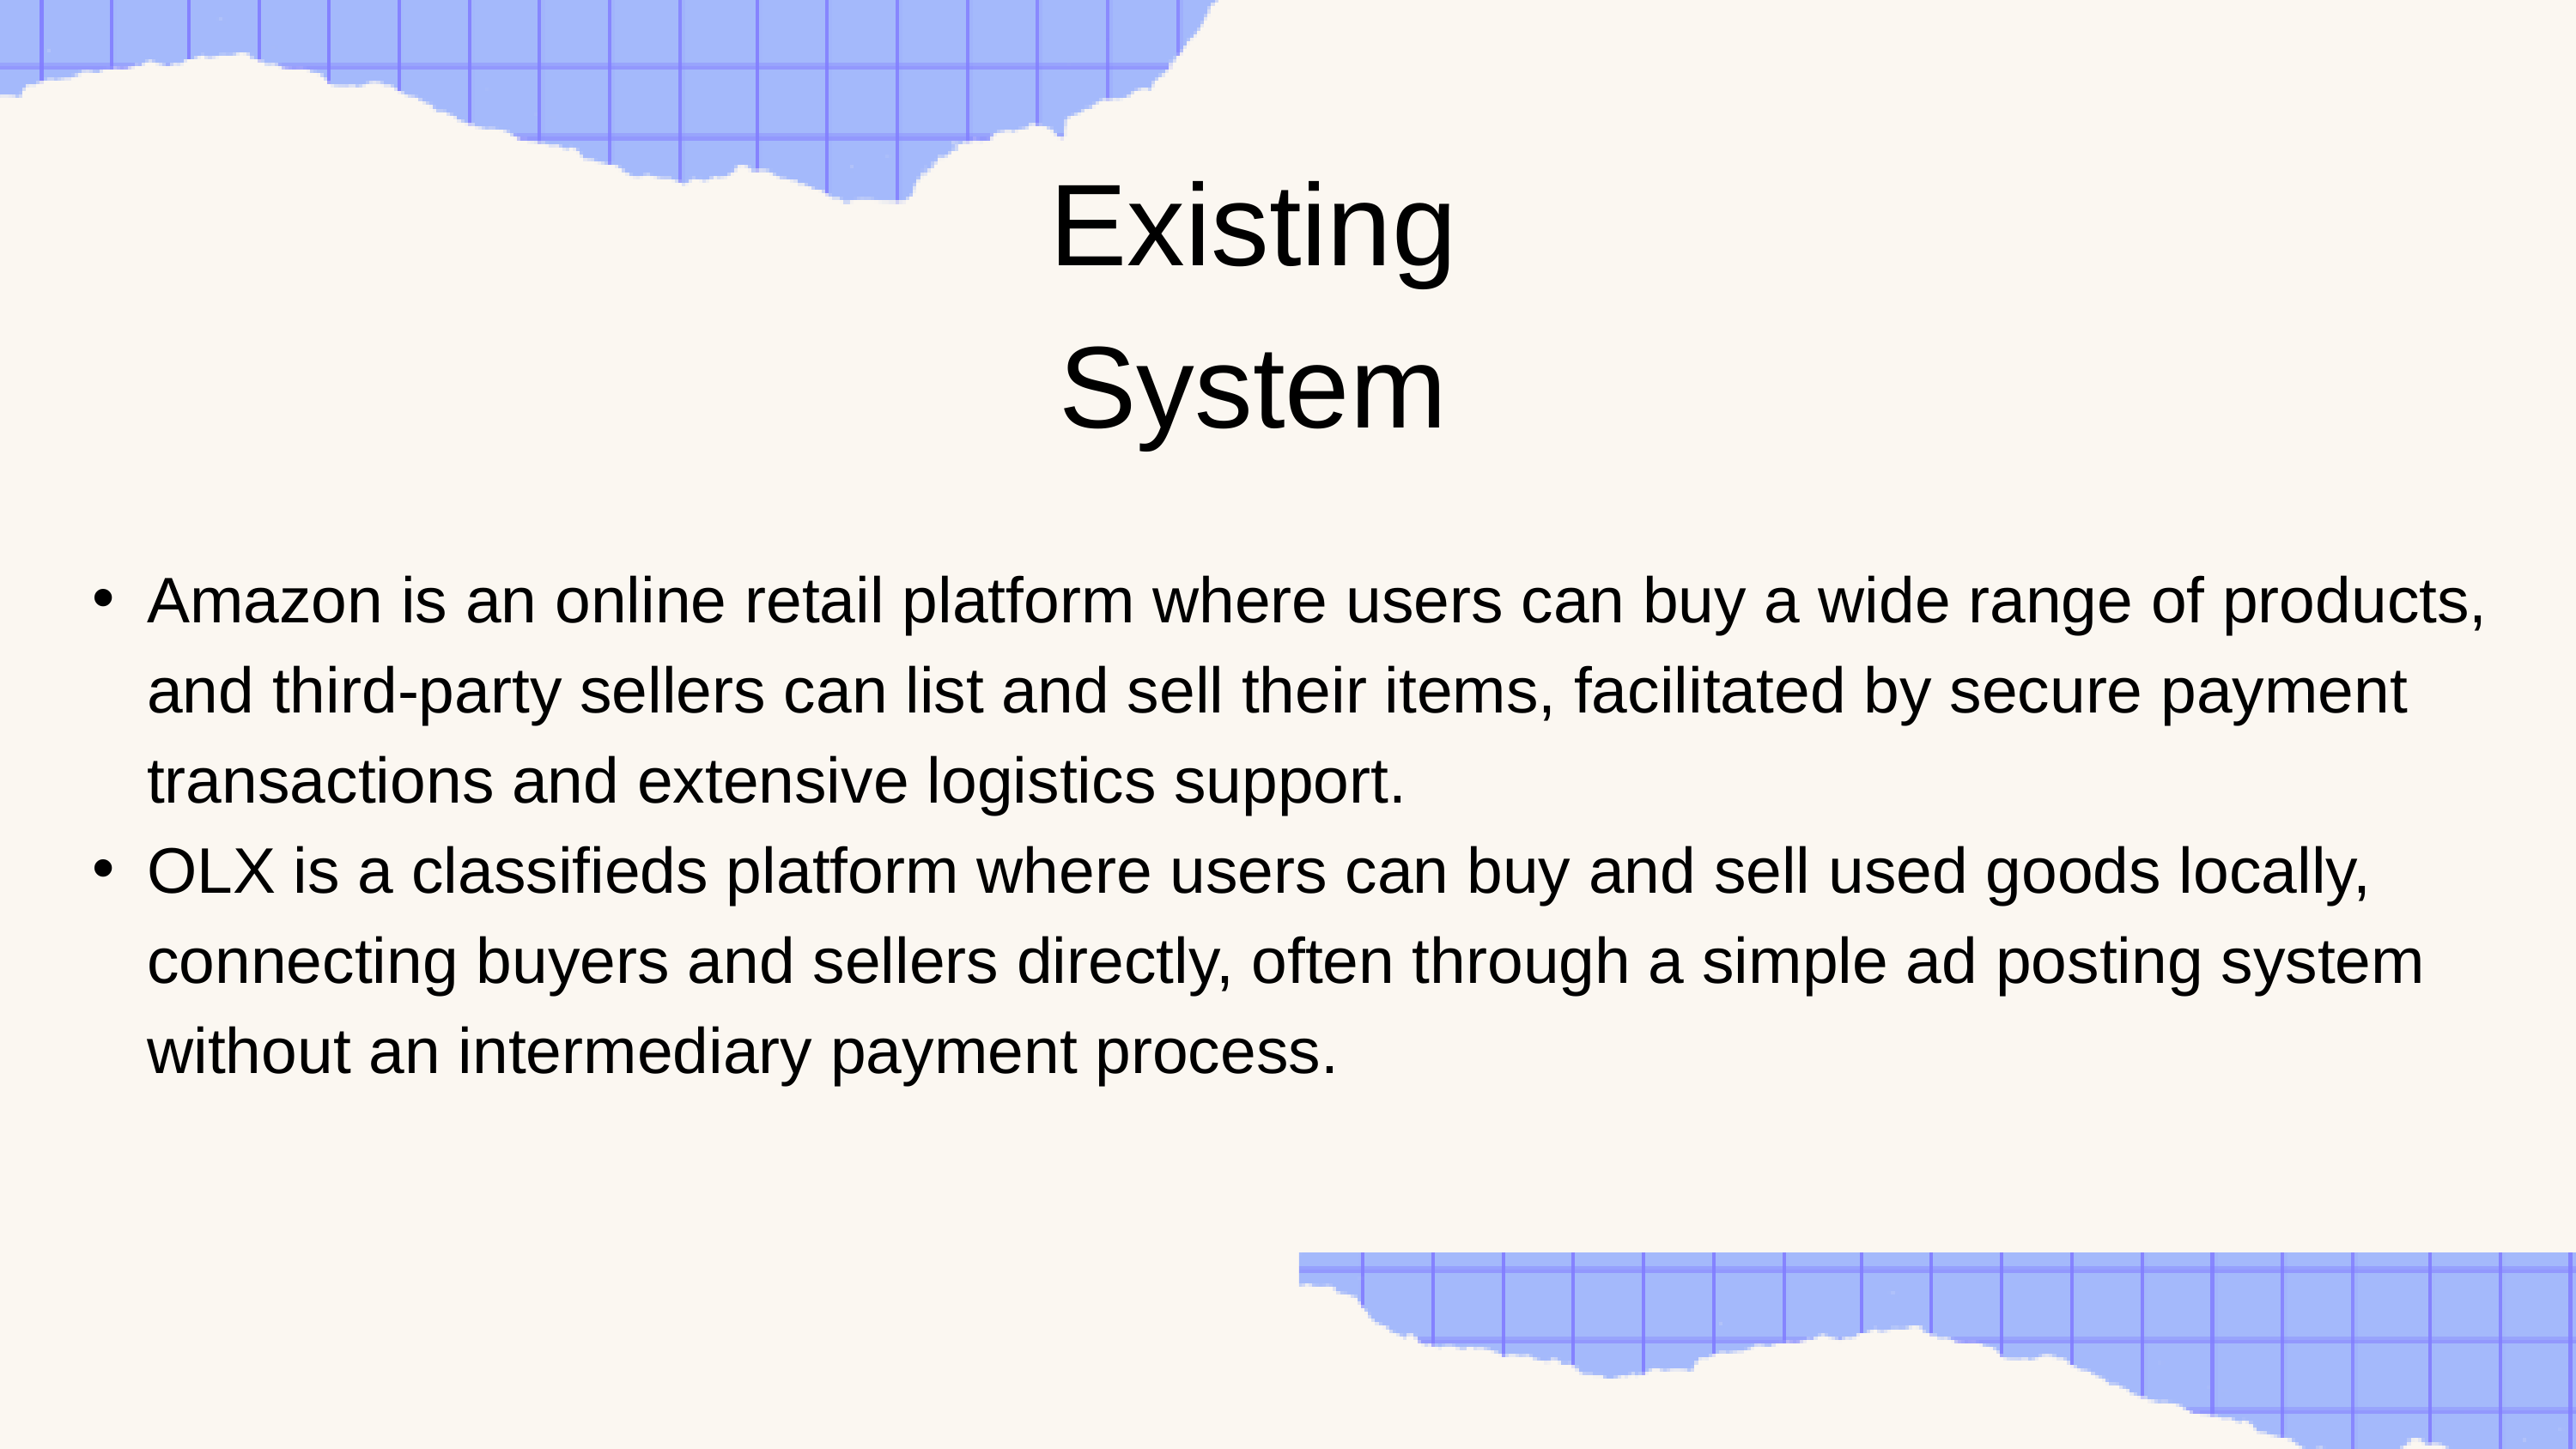

Existing System
Amazon is an online retail platform where users can buy a wide range of products, and third-party sellers can list and sell their items, facilitated by secure payment transactions and extensive logistics support.
OLX is a classifieds platform where users can buy and sell used goods locally, connecting buyers and sellers directly, often through a simple ad posting system without an intermediary payment process.